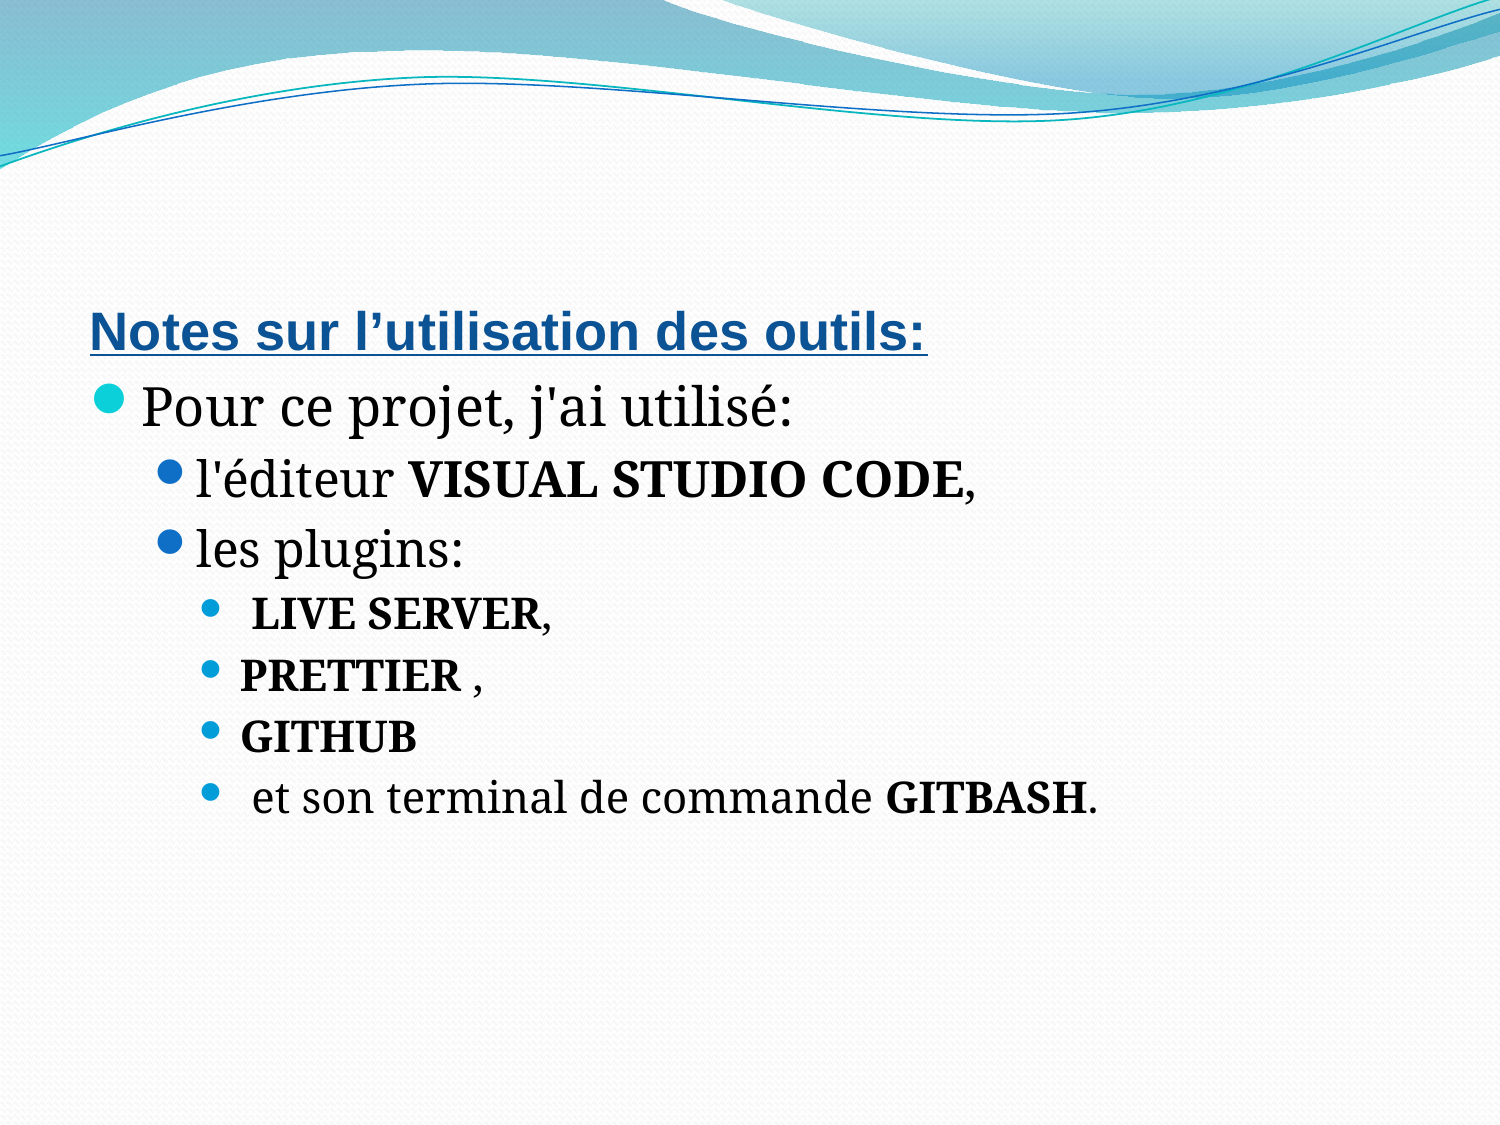

Notes sur l’utilisation des outils:
Pour ce projet, j'ai utilisé:
l'éditeur VISUAL STUDIO CODE,
les plugins:
 LIVE SERVER,
PRETTIER ,
GITHUB
 et son terminal de commande GITBASH.